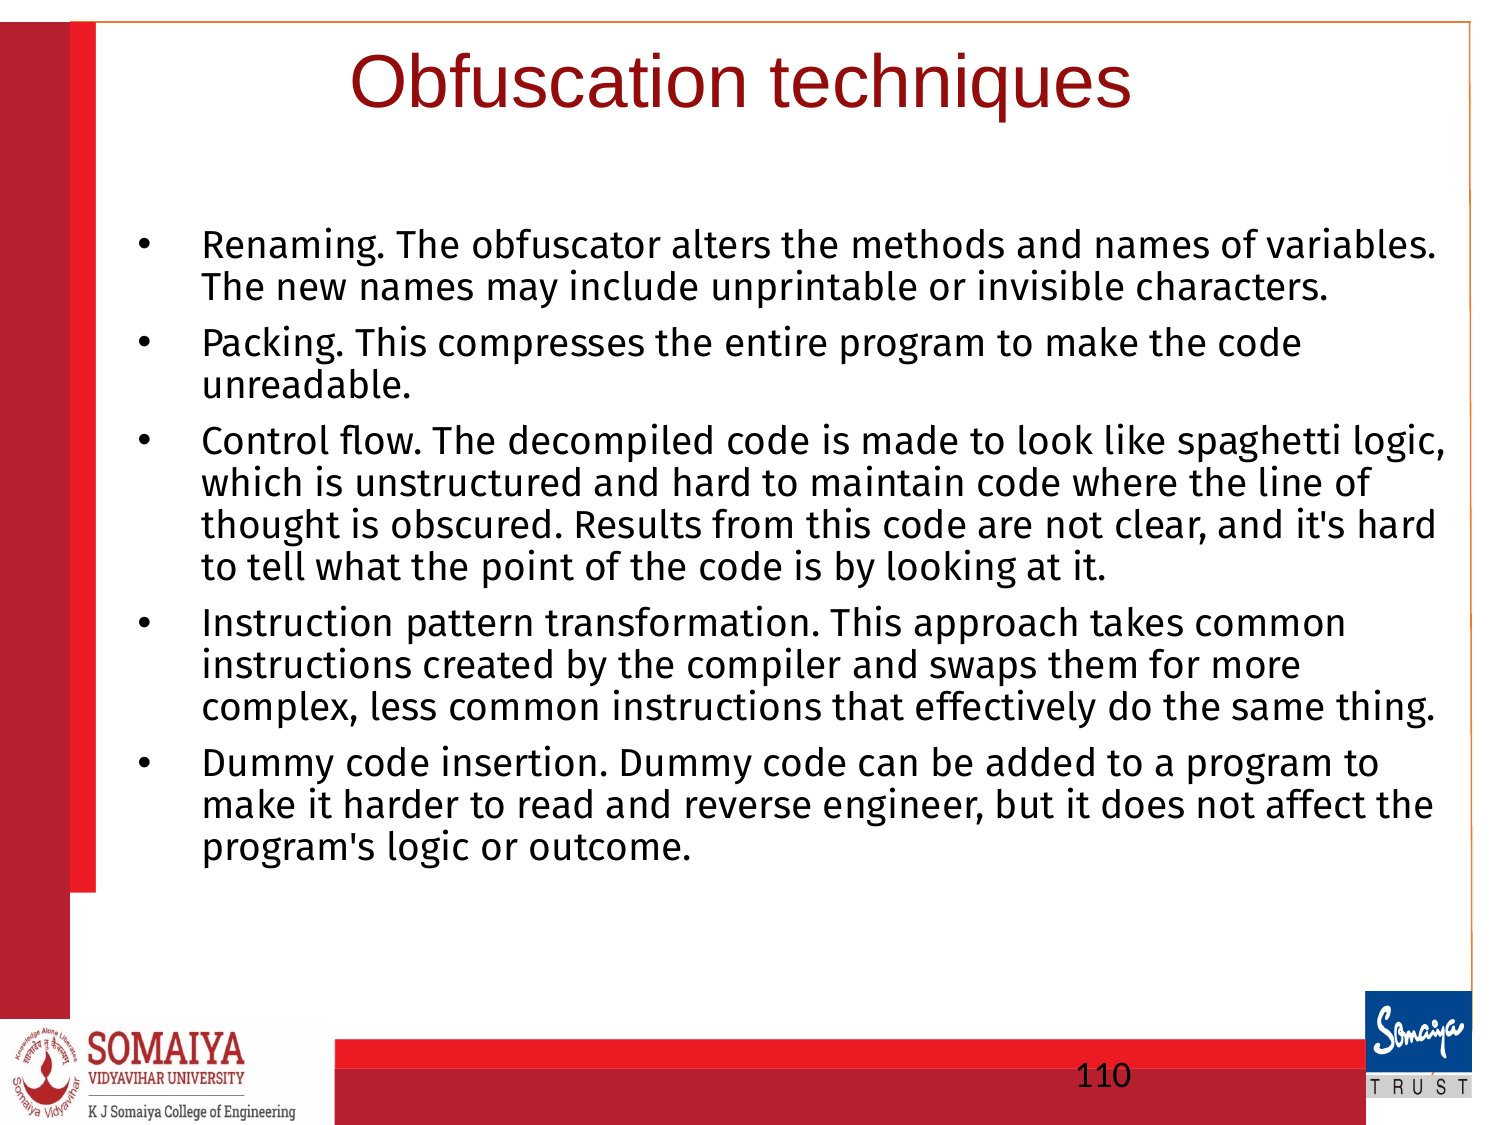

# Obfuscation techniques
Renaming. The obfuscator alters the methods and names of variables. The new names may include unprintable or invisible characters.
Packing. This compresses the entire program to make the code unreadable.
Control flow. The decompiled code is made to look like spaghetti logic, which is unstructured and hard to maintain code where the line of thought is obscured. Results from this code are not clear, and it's hard to tell what the point of the code is by looking at it.
Instruction pattern transformation. This approach takes common instructions created by the compiler and swaps them for more complex, less common instructions that effectively do the same thing.
Dummy code insertion. Dummy code can be added to a program to make it harder to read and reverse engineer, but it does not affect the program's logic or outcome.
110